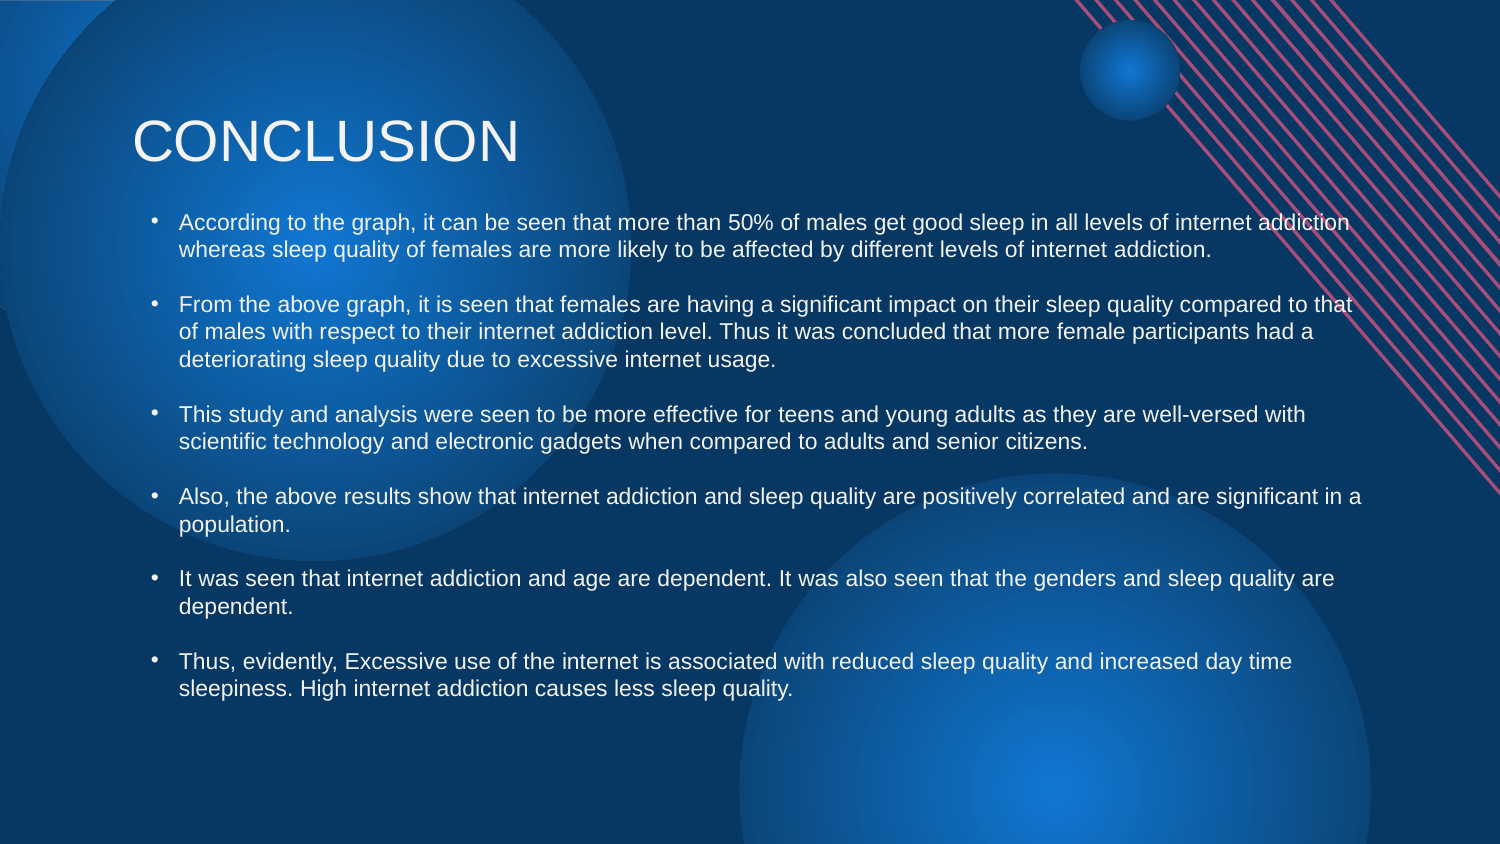

# CONCLUSION
According to the graph, it can be seen that more than 50% of males get good sleep in all levels of internet addiction whereas sleep quality of females are more likely to be affected by different levels of internet addiction.

From the above graph, it is seen that females are having a significant impact on their sleep quality compared to that of males with respect to their internet addiction level. Thus it was concluded that more female participants had a deteriorating sleep quality due to excessive internet usage.

This study and analysis were seen to be more effective for teens and young adults as they are well-versed with scientific technology and electronic gadgets when compared to adults and senior citizens.

Also, the above results show that internet addiction and sleep quality are positively correlated and are significant in a population.

It was seen that internet addiction and age are dependent. It was also seen that the genders and sleep quality are dependent.

Thus, evidently, Excessive use of the internet is associated with reduced sleep quality and increased day time sleepiness. High internet addiction causes less sleep quality.